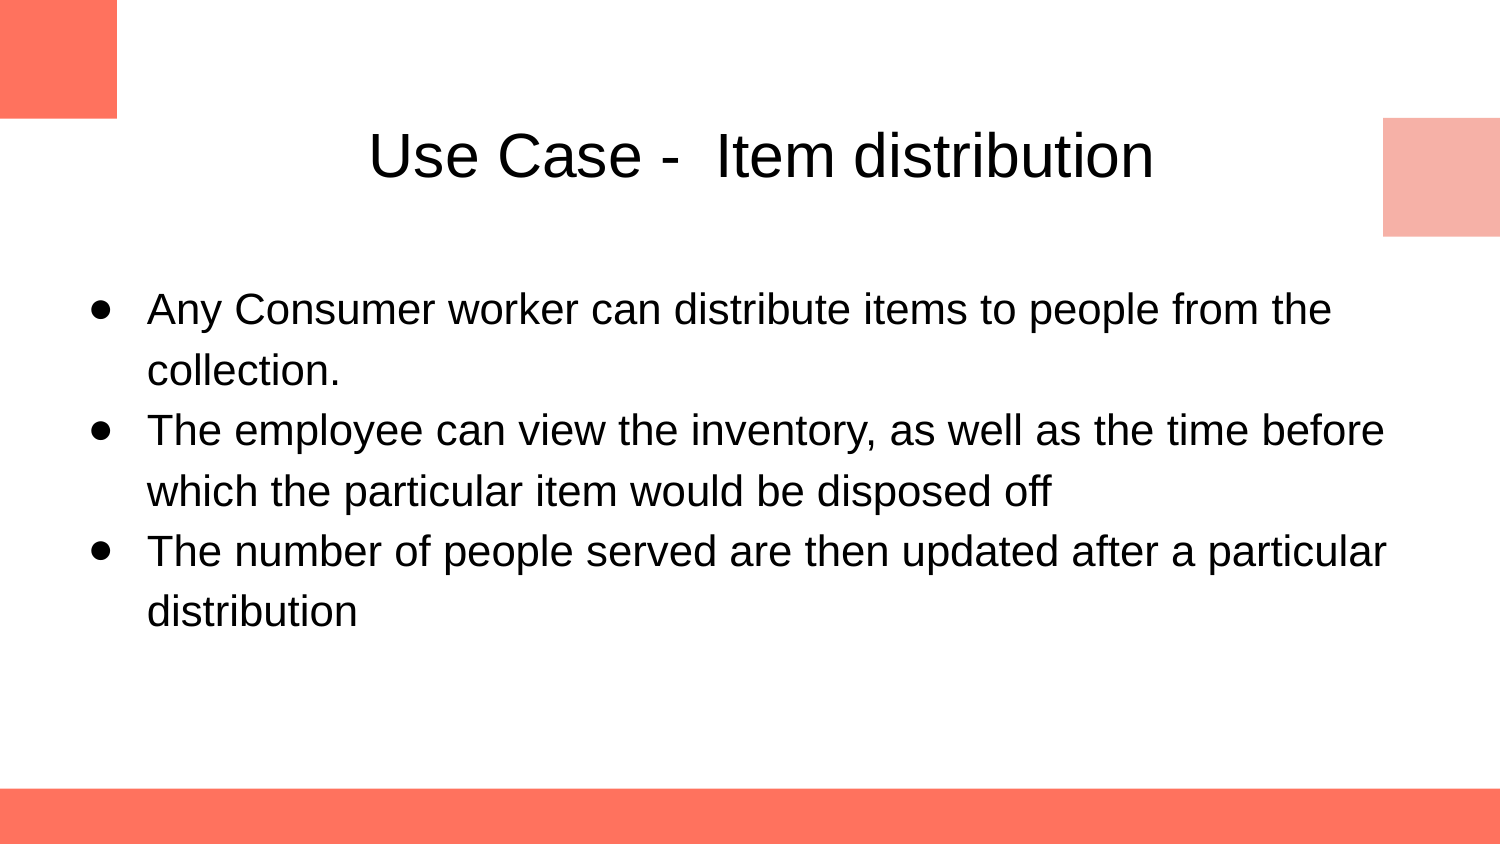

# Use Case -  Item distribution

Any Consumer worker can distribute items to people from the collection.
The employee can view the inventory, as well as the time before which the particular item would be disposed off
The number of people served are then updated after a particular distribution